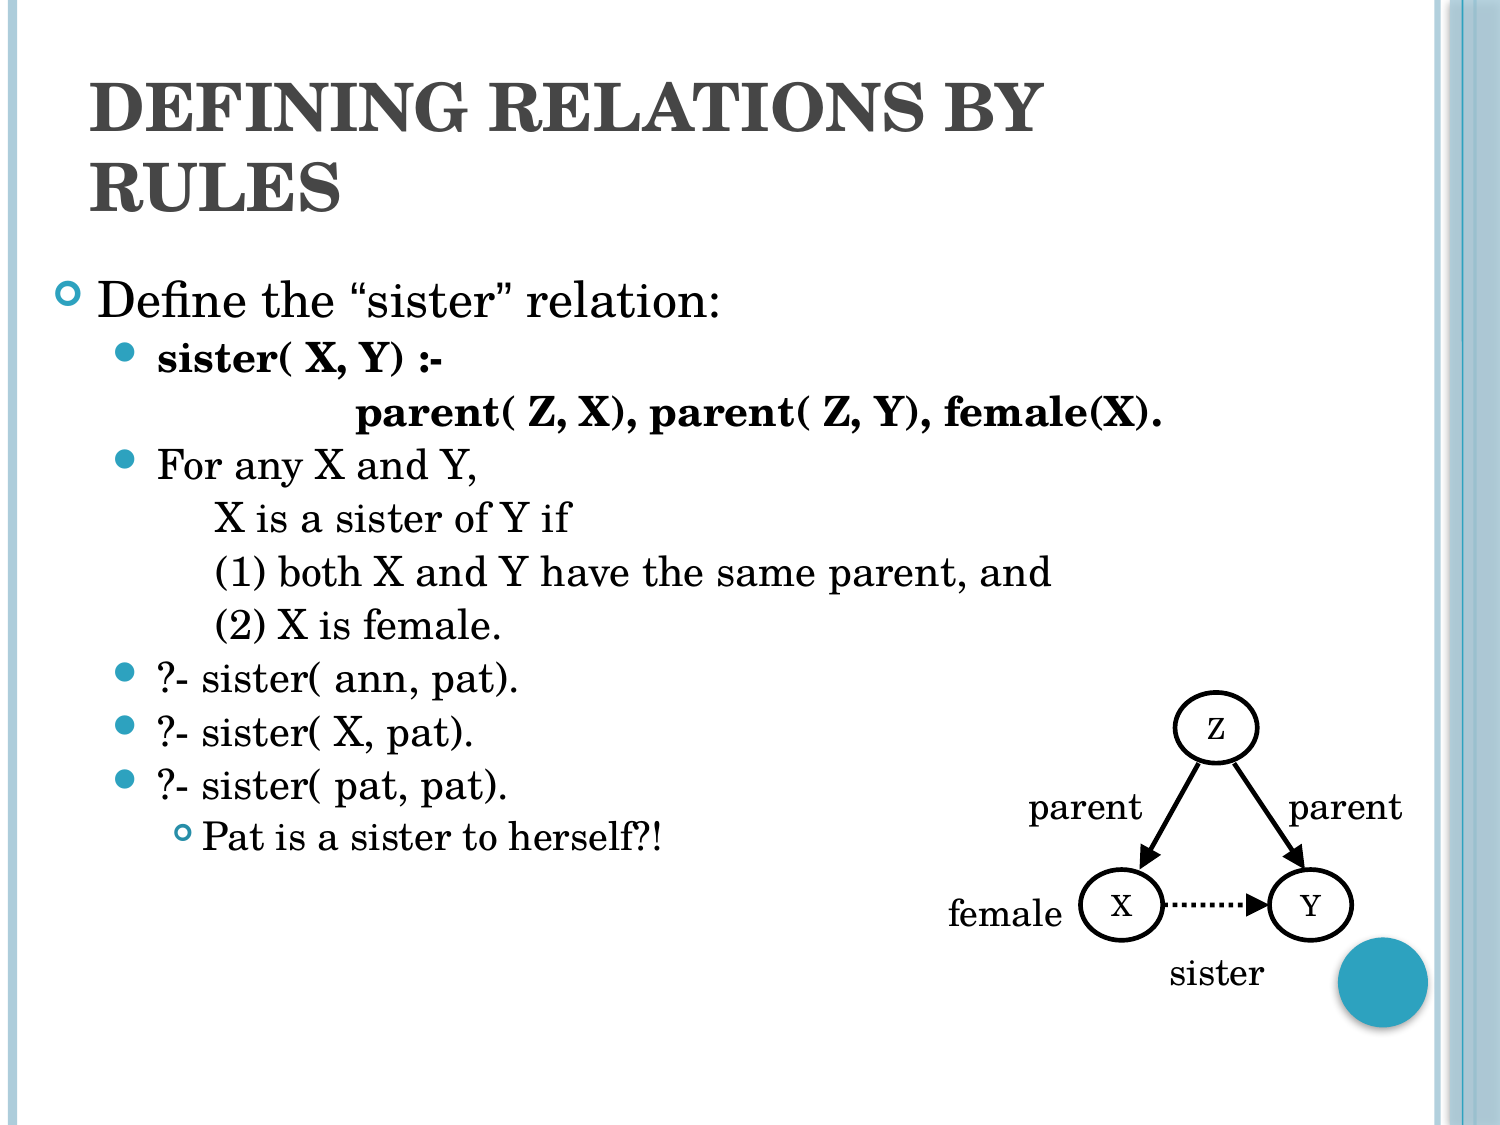

# Defining relations by rules
Define the “sister” relation:
sister( X, Y) :-
		    parent( Z, X), parent( Z, Y), female(X).
For any X and Y,
         X is a sister of Y if
         (1) both X and Y have the same parent, and
         (2) X is female.
?- sister( ann, pat).
?- sister( X, pat).
?- sister( pat, pat).
Pat is a sister to herself?!
Z

parent
parent
X
Y
female

sister